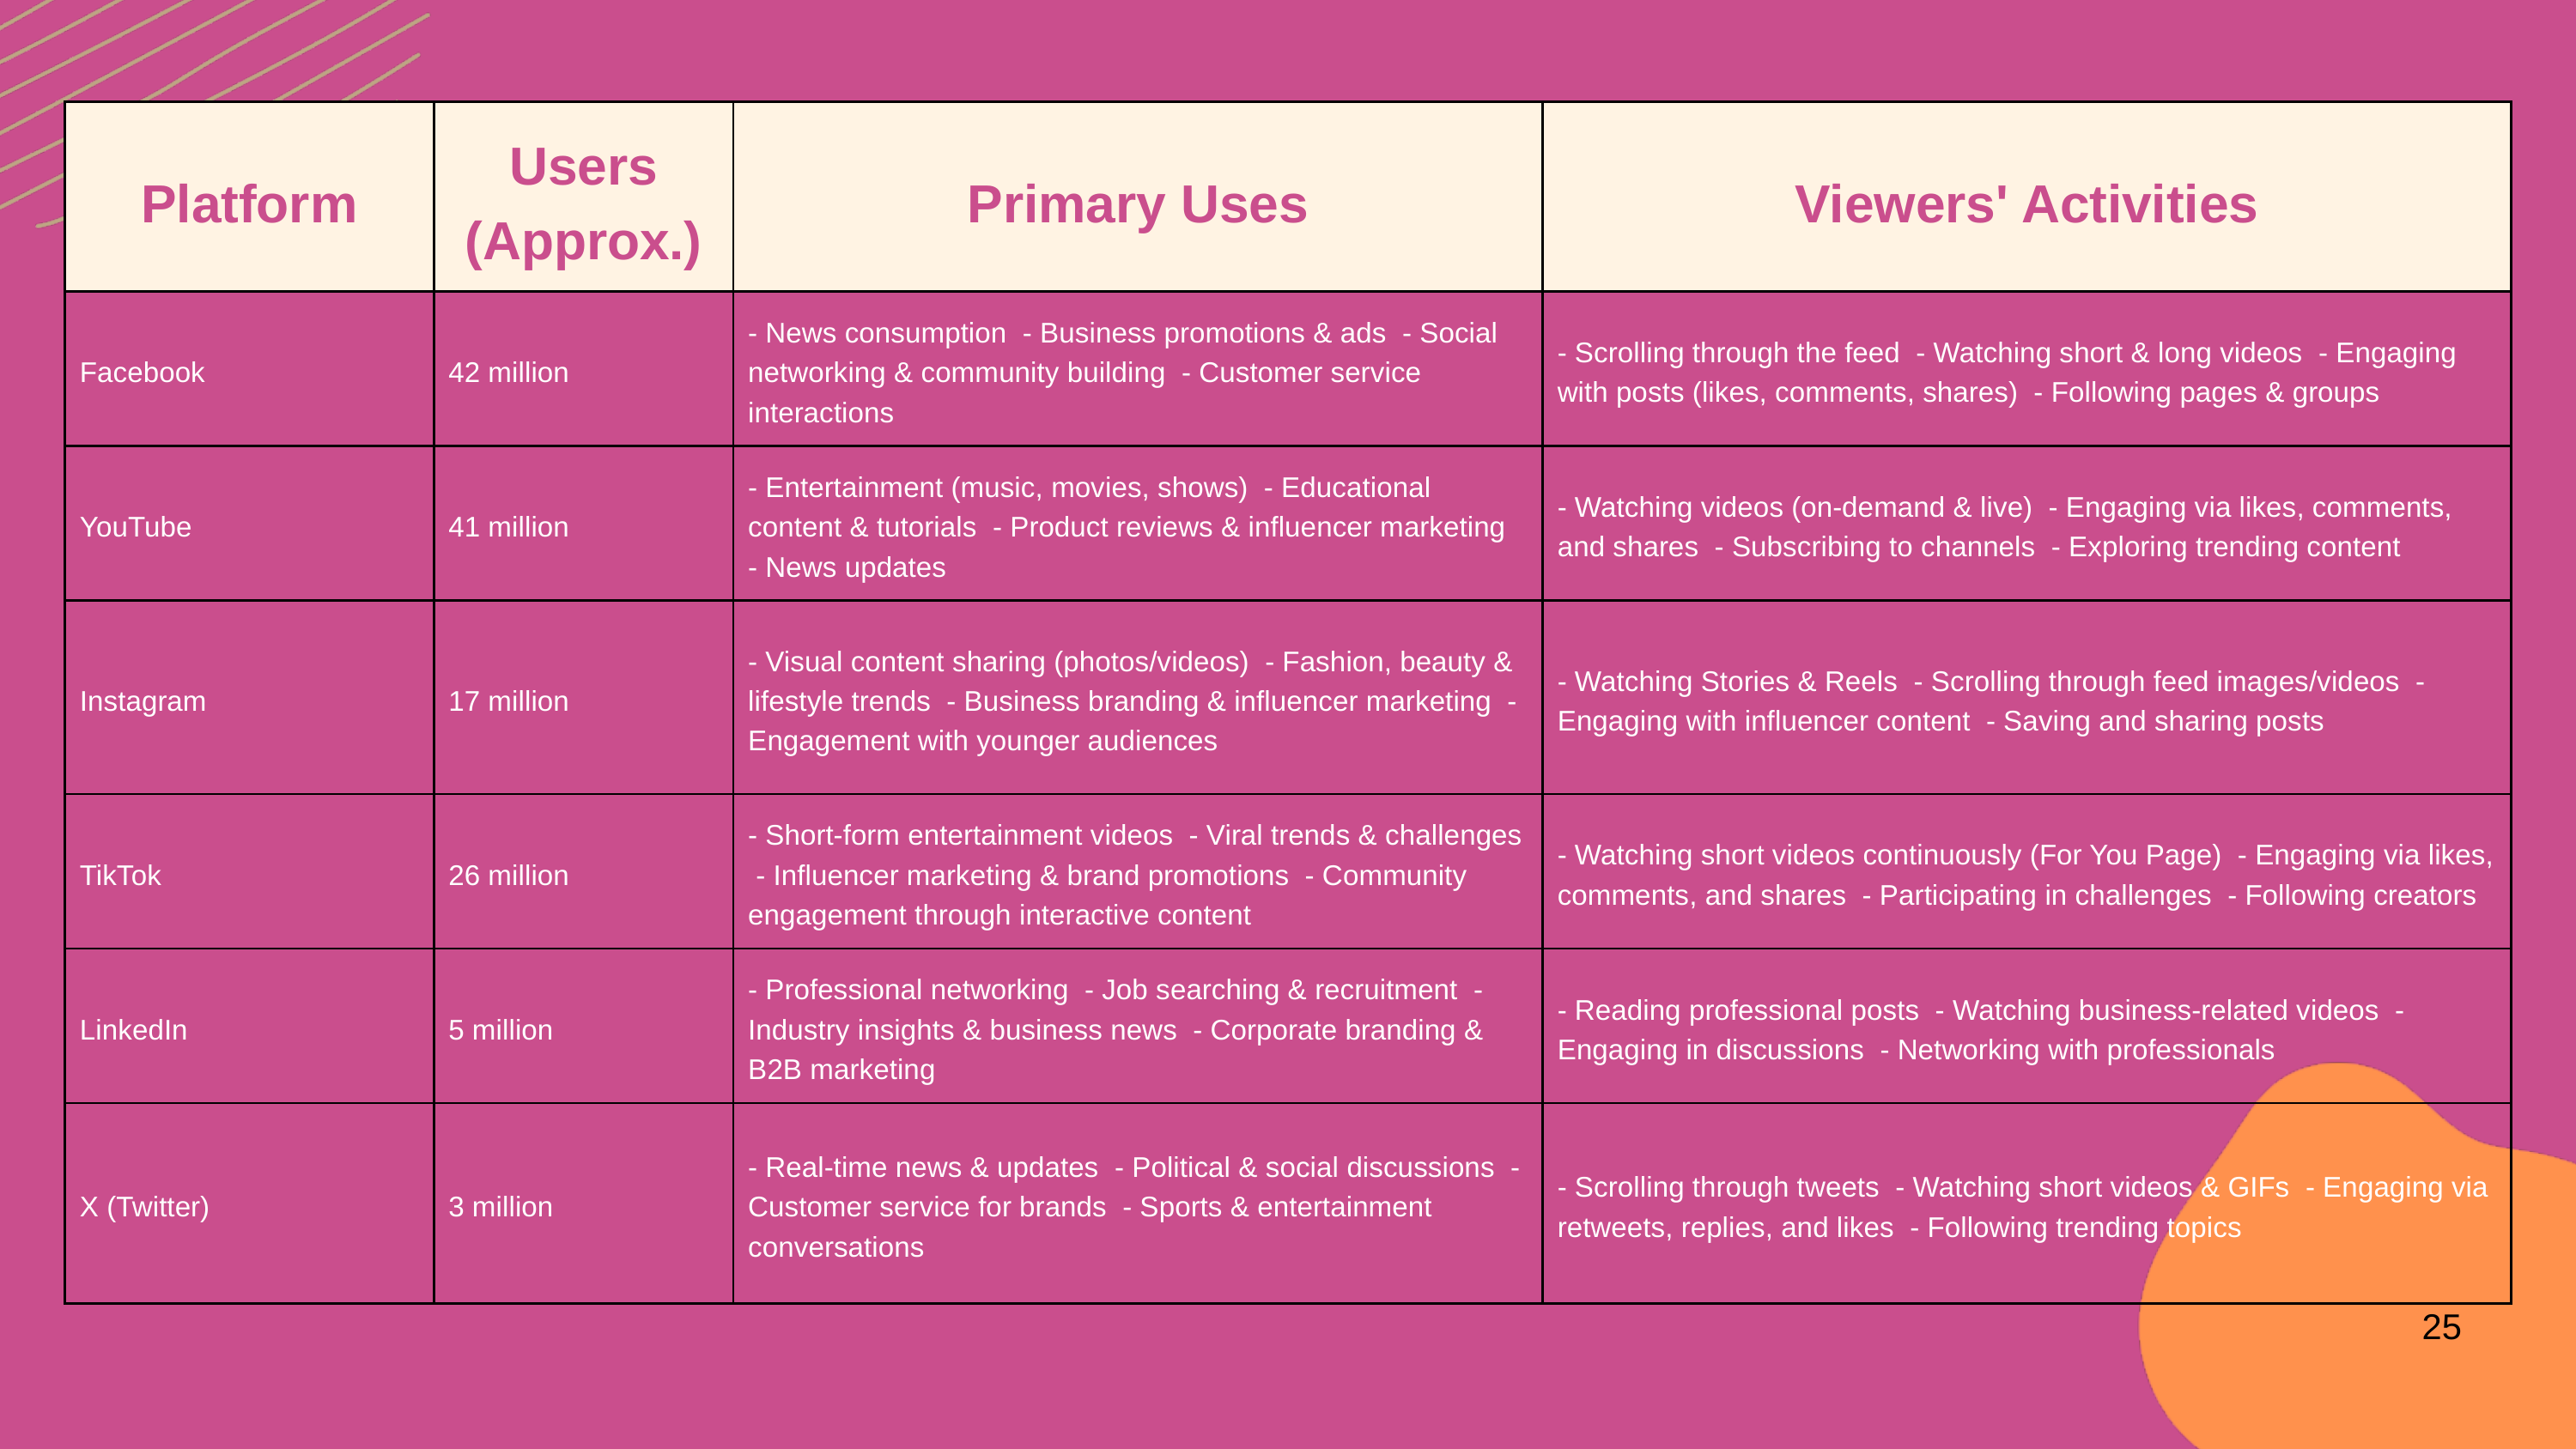

| Platform | Users (Approx.) | Primary Uses | Viewers' Activities |
| --- | --- | --- | --- |
| Facebook | 42 million | - News consumption - Business promotions & ads - Social networking & community building - Customer service interactions | - Scrolling through the feed - Watching short & long videos - Engaging with posts (likes, comments, shares) - Following pages & groups |
| YouTube | 41 million | - Entertainment (music, movies, shows) - Educational content & tutorials - Product reviews & influencer marketing - News updates | - Watching videos (on-demand & live) - Engaging via likes, comments, and shares - Subscribing to channels - Exploring trending content |
| Instagram | 17 million | - Visual content sharing (photos/videos) - Fashion, beauty & lifestyle trends - Business branding & influencer marketing - Engagement with younger audiences | - Watching Stories & Reels - Scrolling through feed images/videos - Engaging with influencer content - Saving and sharing posts |
| TikTok | 26 million | - Short-form entertainment videos - Viral trends & challenges - Influencer marketing & brand promotions - Community engagement through interactive content | - Watching short videos continuously (For You Page) - Engaging via likes, comments, and shares - Participating in challenges - Following creators |
| LinkedIn | 5 million | - Professional networking - Job searching & recruitment - Industry insights & business news - Corporate branding & B2B marketing | - Reading professional posts - Watching business-related videos - Engaging in discussions - Networking with professionals |
| X (Twitter) | 3 million | - Real-time news & updates - Political & social discussions - Customer service for brands - Sports & entertainment conversations | - Scrolling through tweets - Watching short videos & GIFs - Engaging via retweets, replies, and likes - Following trending topics |

25